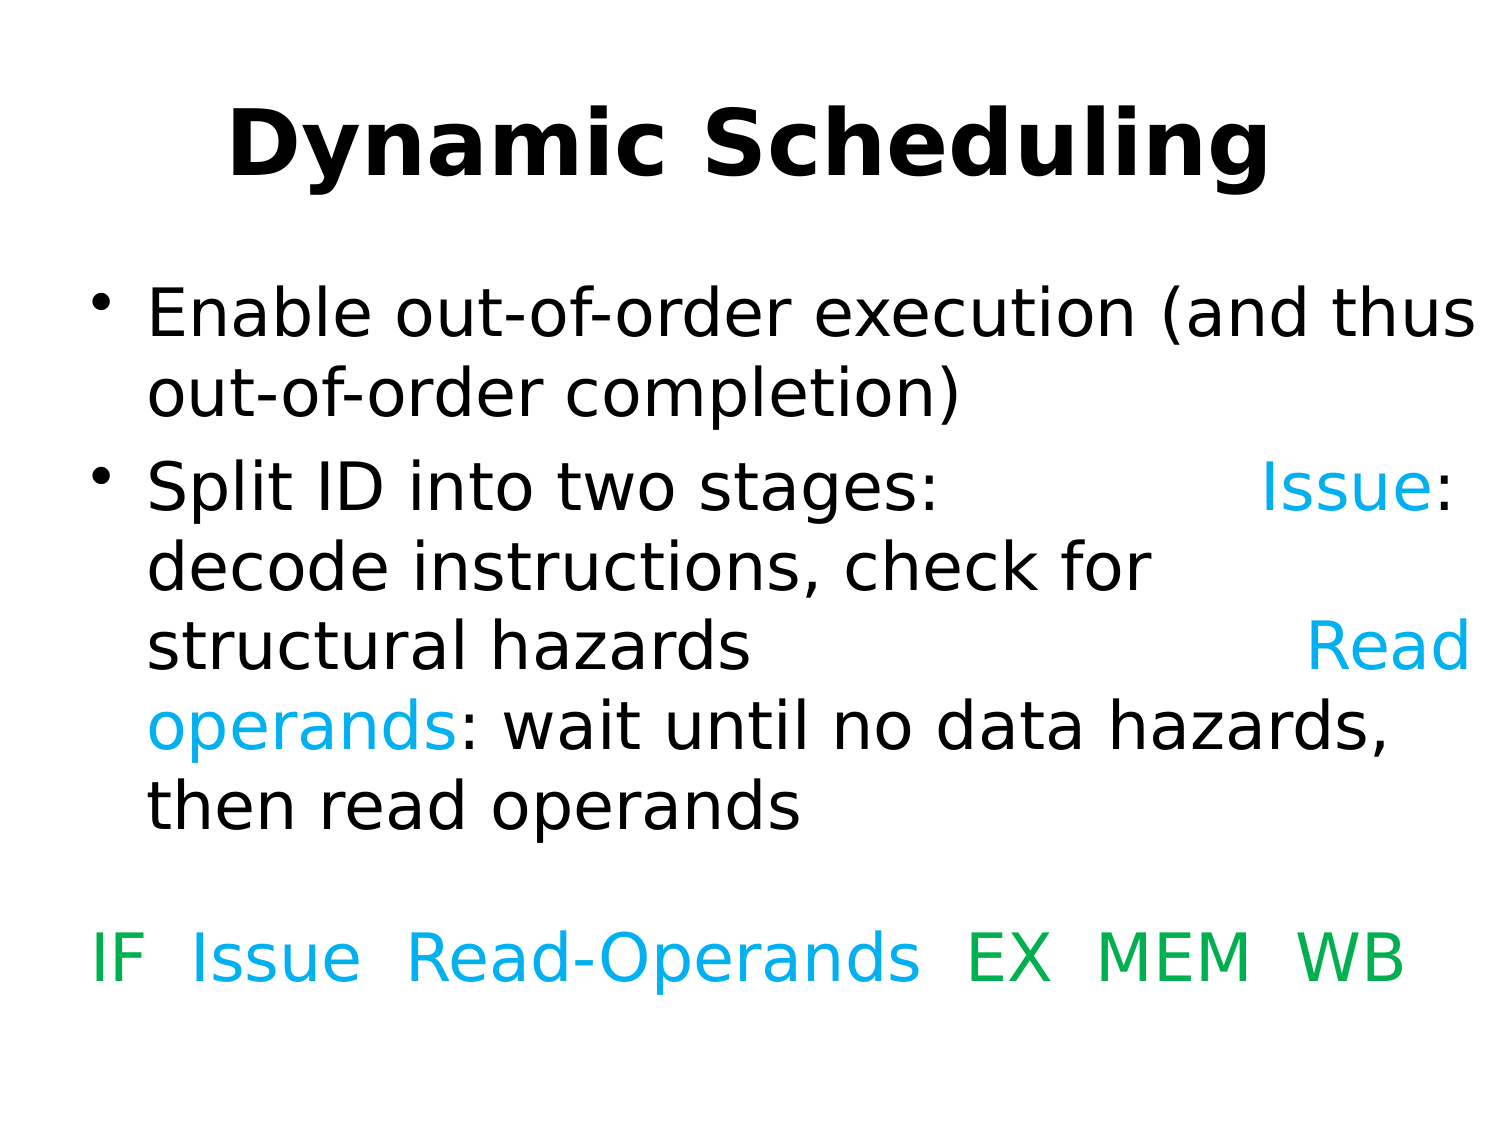

# Dynamic Scheduling
Enable out-of-order execution (and thus out-of-order completion)
Split ID into two stages:               Issue: decode instructions, check for structural hazards                          Read operands: wait until no data hazards, then read operands

IF  Issue  Read-Operands  EX  MEM  WB